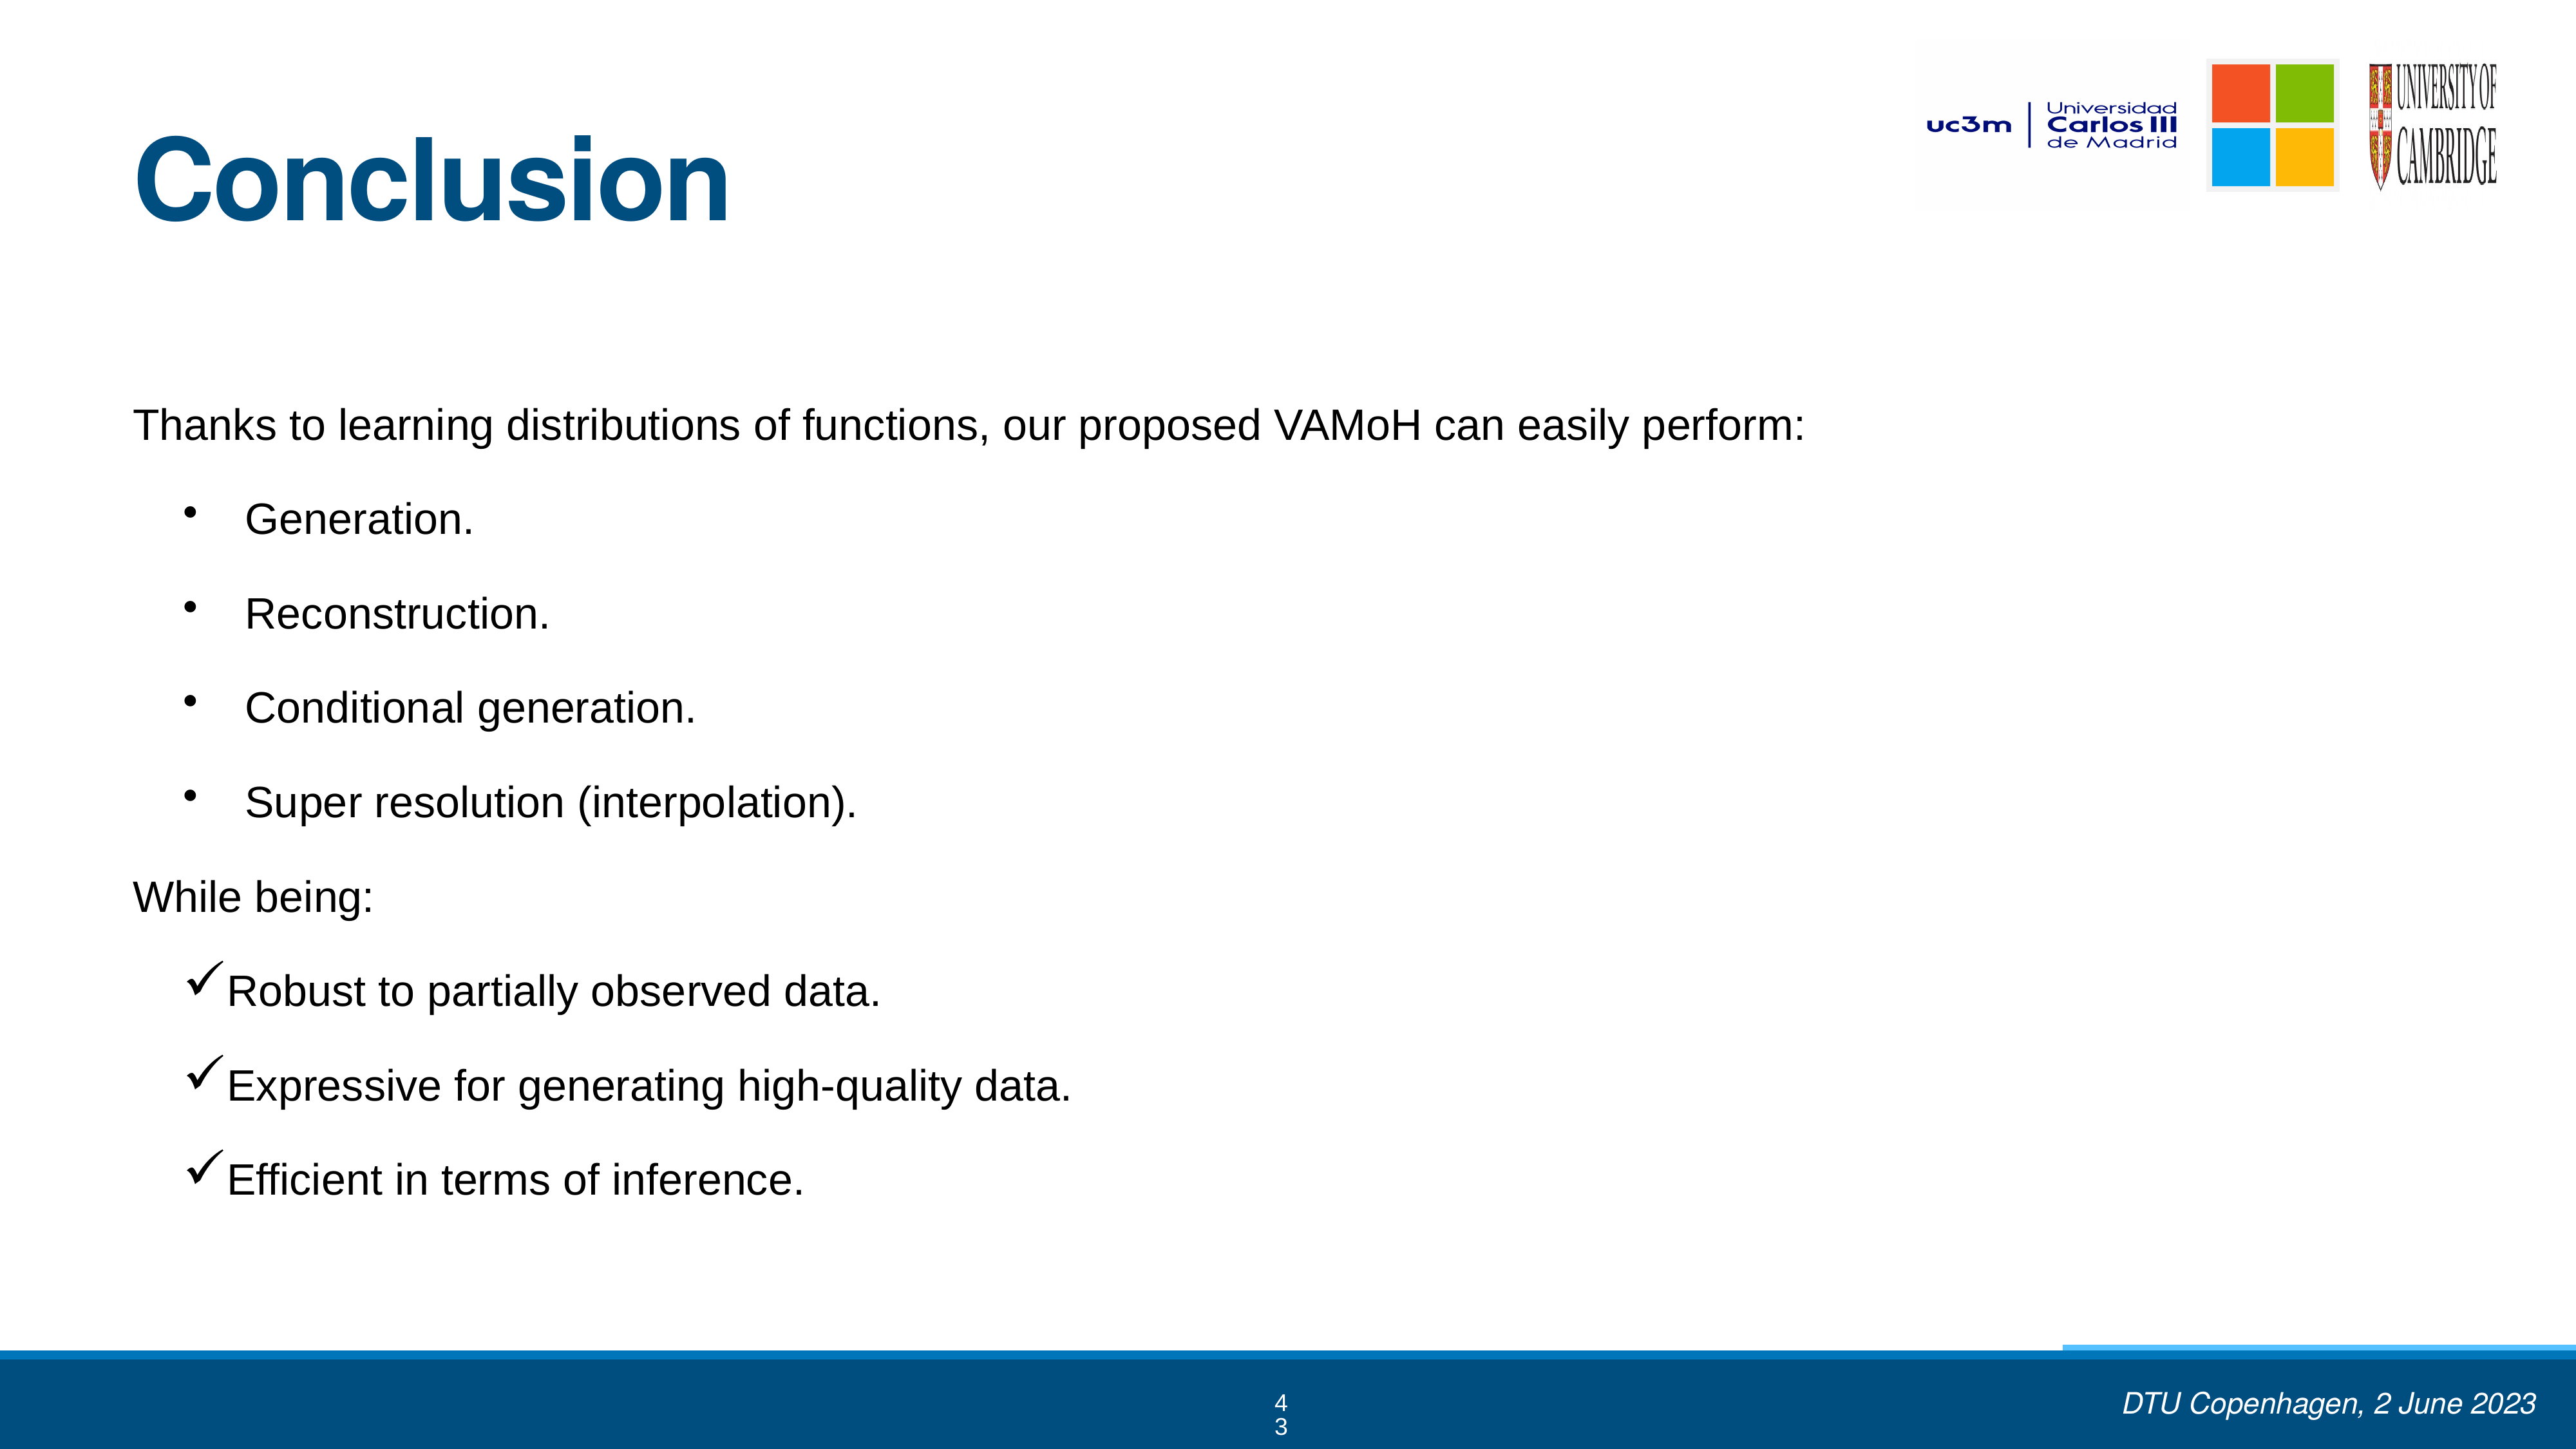

# Conclusion
Thanks to learning distributions of functions, our proposed VAMoH can easily perform:
Generation.
Reconstruction.
Conditional generation.
Super resolution (interpolation).
While being:
Robust to partially observed data.
Expressive for generating high-quality data.
Efficient in terms of inference.
43